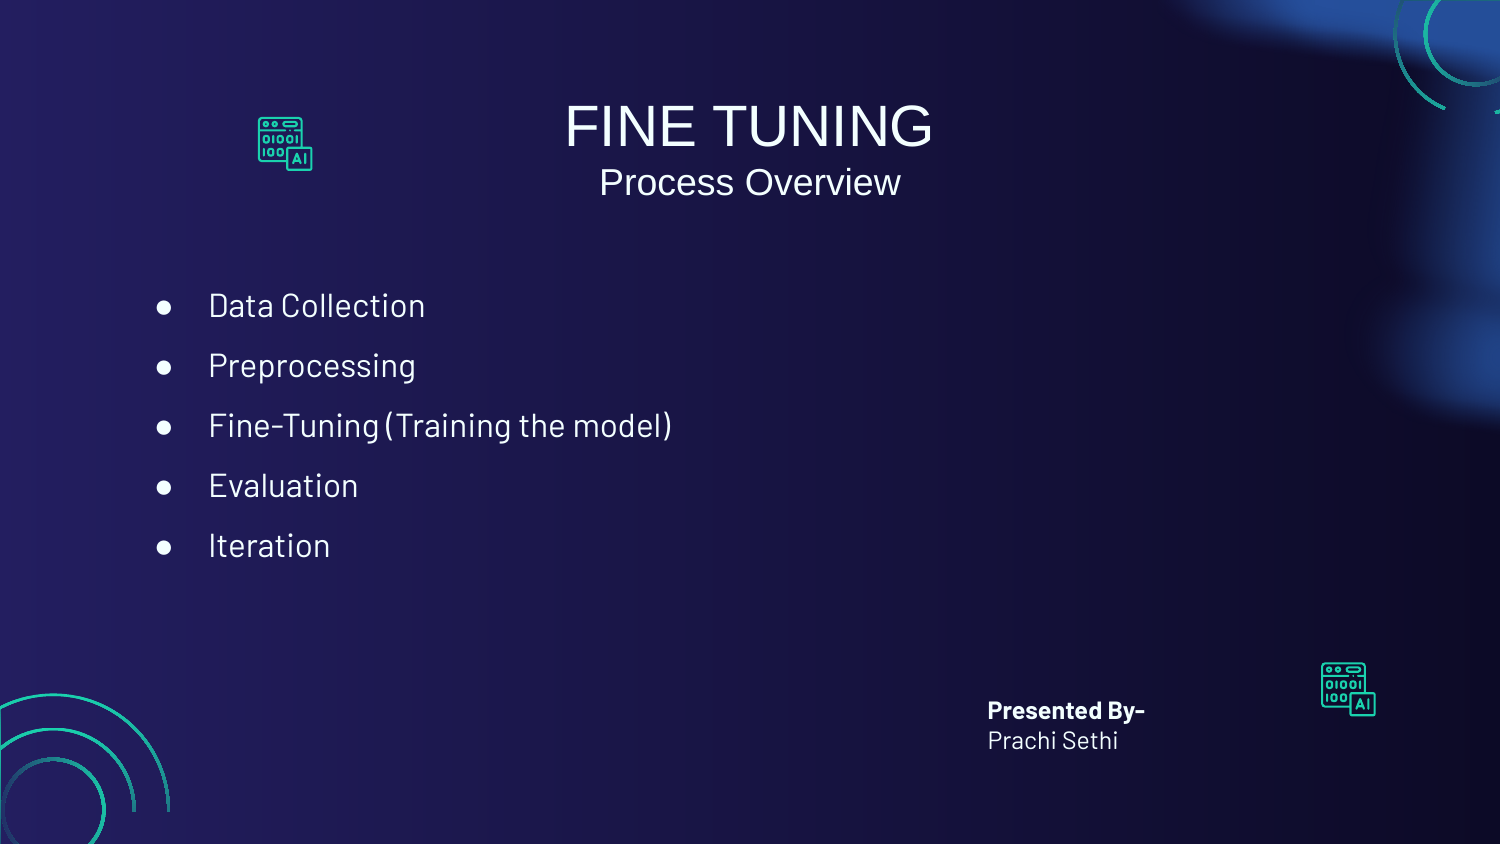

# FINE TUNING
Process Overview

Data Collection
Preprocessing
Fine-Tuning (Training the model)
Evaluation
Iteration

Presented By-
Prachi Sethi